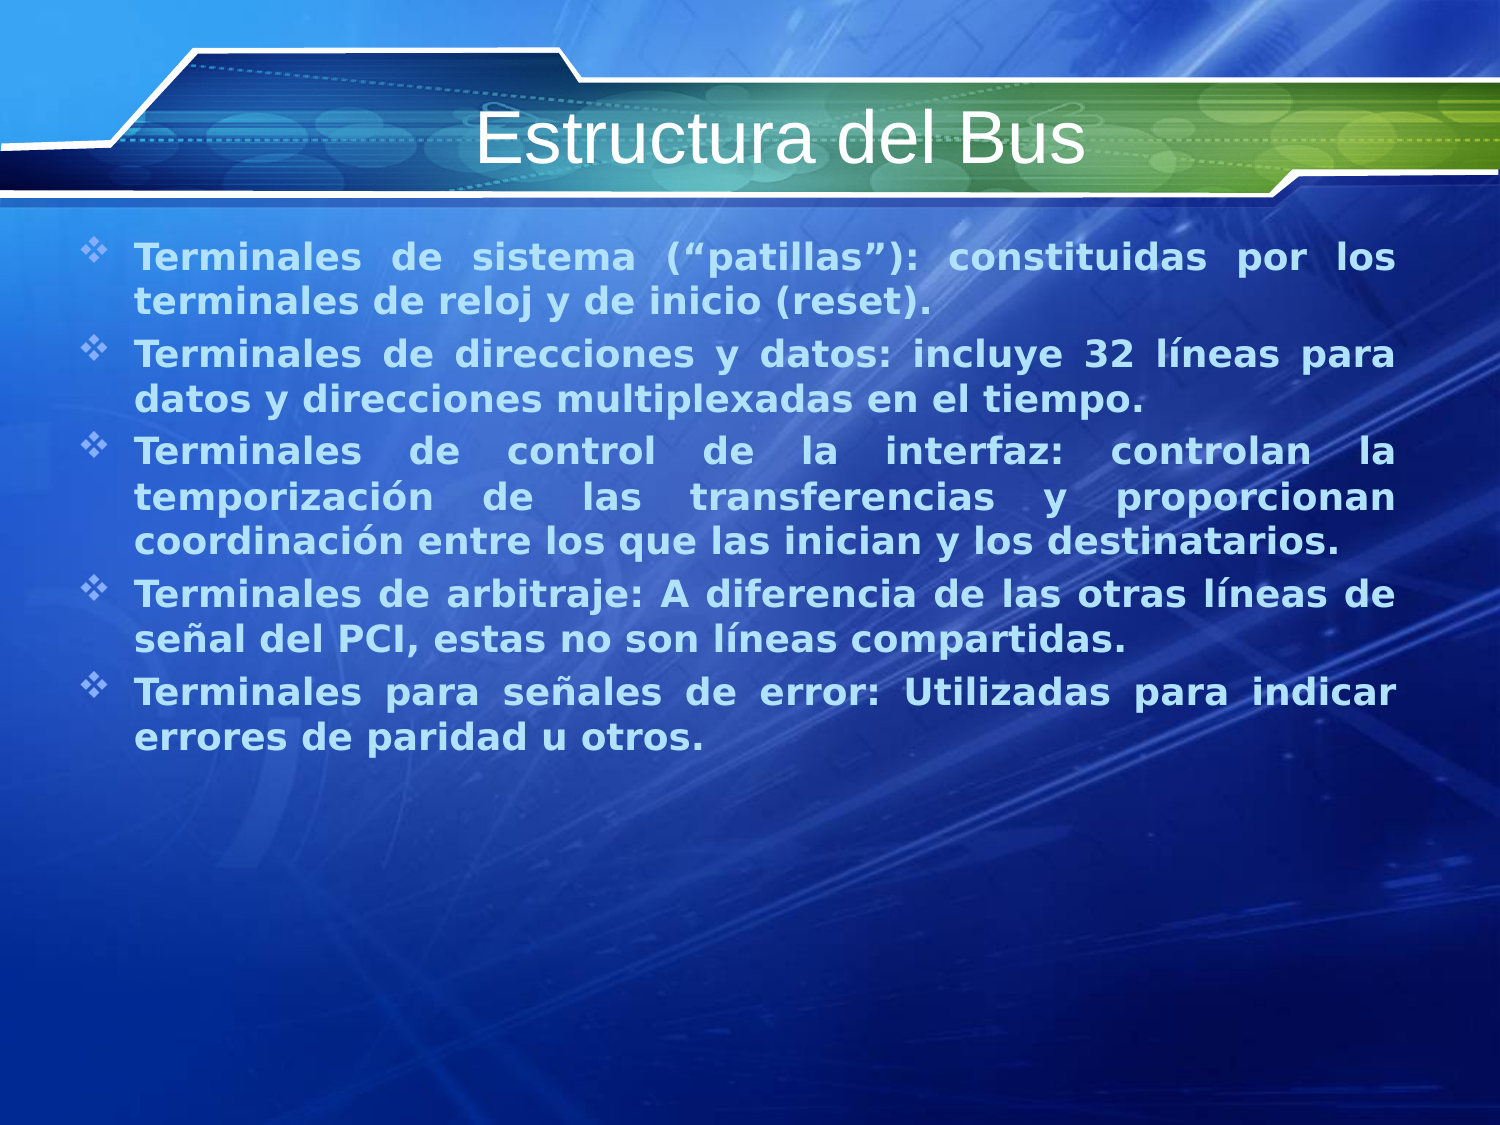

# Estructura del Bus
Terminales de sistema (“patillas”): constituidas por los terminales de reloj y de inicio (reset).
Terminales de direcciones y datos: incluye 32 líneas para datos y direcciones multiplexadas en el tiempo.
Terminales de control de la interfaz: controlan la temporización de las transferencias y proporcionan coordinación entre los que las inician y los destinatarios.
Terminales de arbitraje: A diferencia de las otras líneas de señal del PCI, estas no son líneas compartidas.
Terminales para señales de error: Utilizadas para indicar errores de paridad u otros.